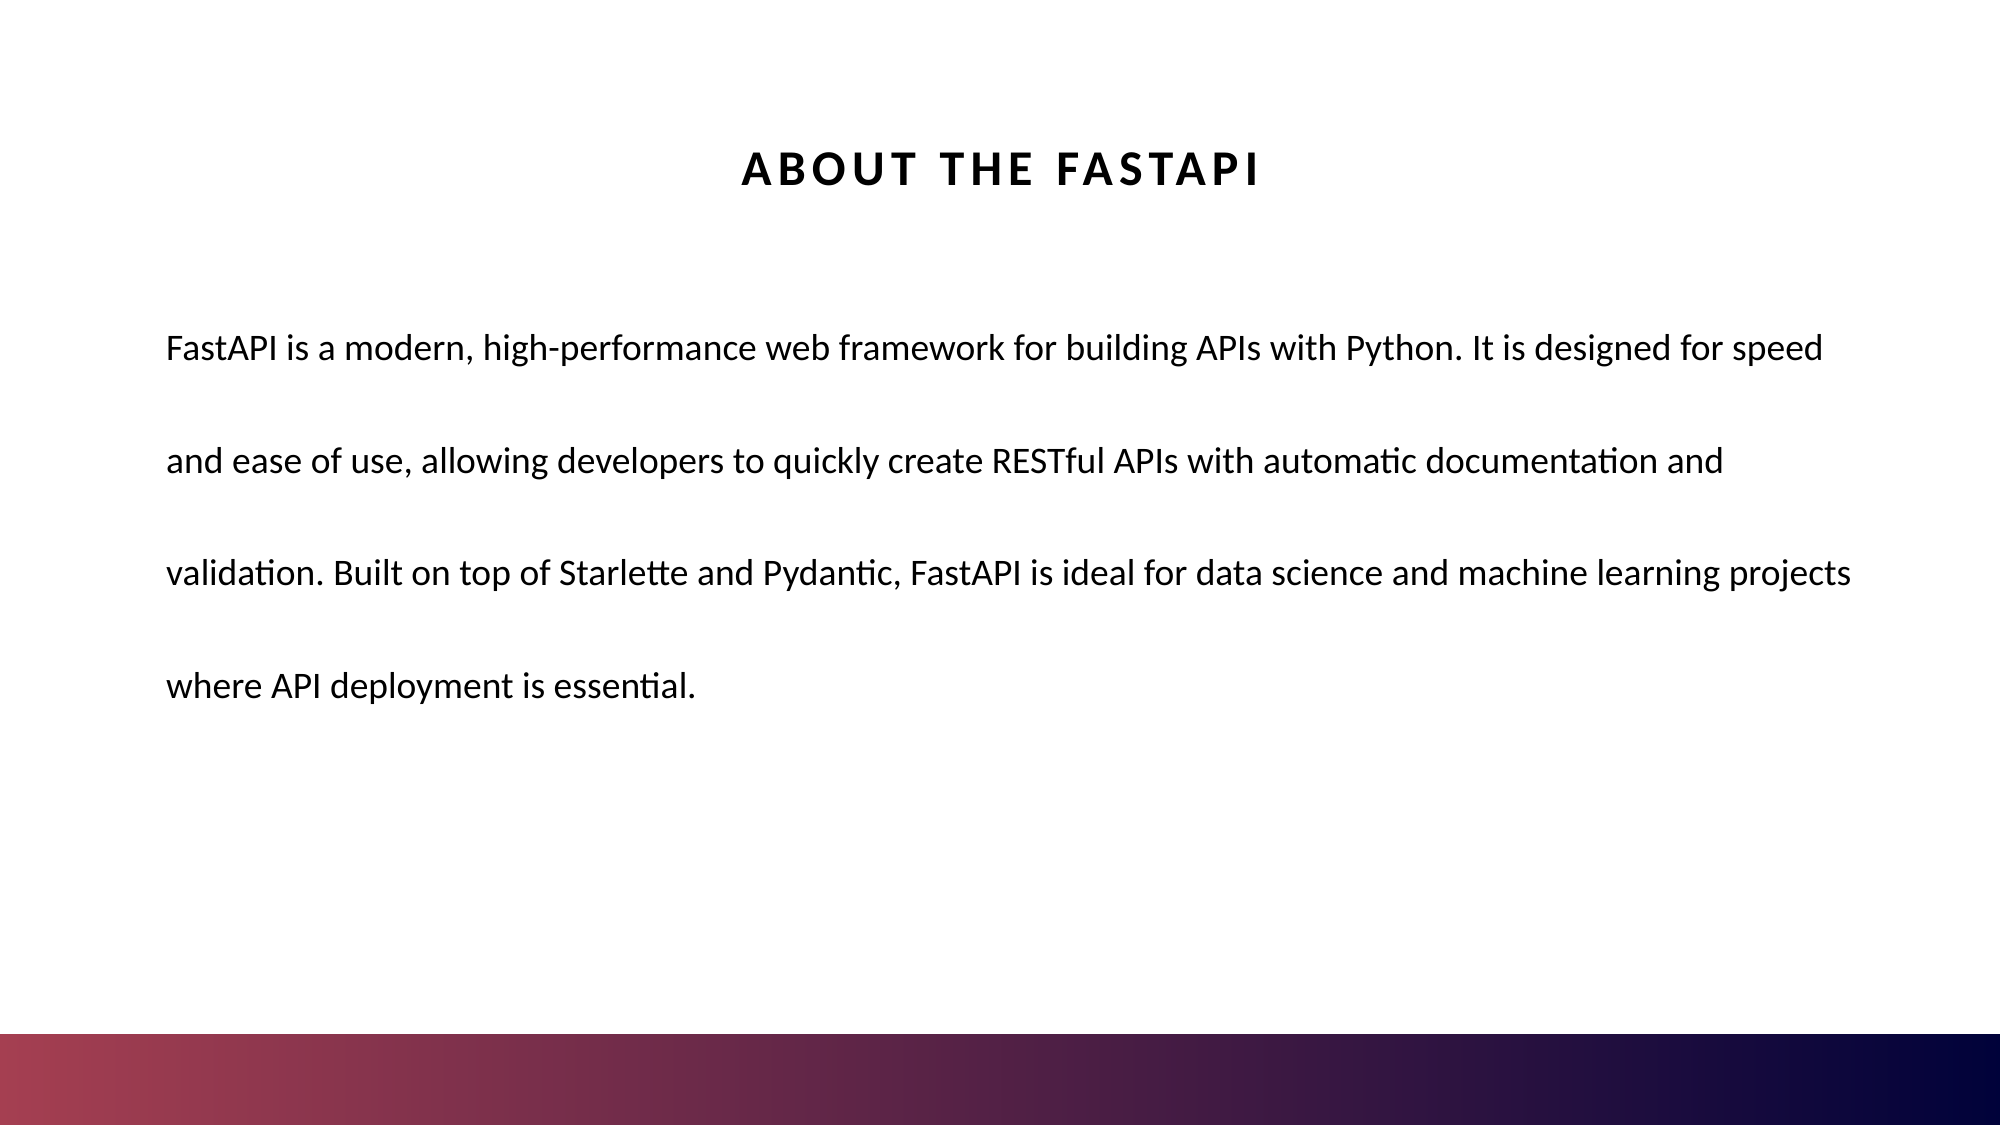

# About the fastapi
FastAPI is a modern, high-performance web framework for building APIs with Python. It is designed for speed and ease of use, allowing developers to quickly create RESTful APIs with automatic documentation and validation. Built on top of Starlette and Pydantic, FastAPI is ideal for data science and machine learning projects where API deployment is essential.